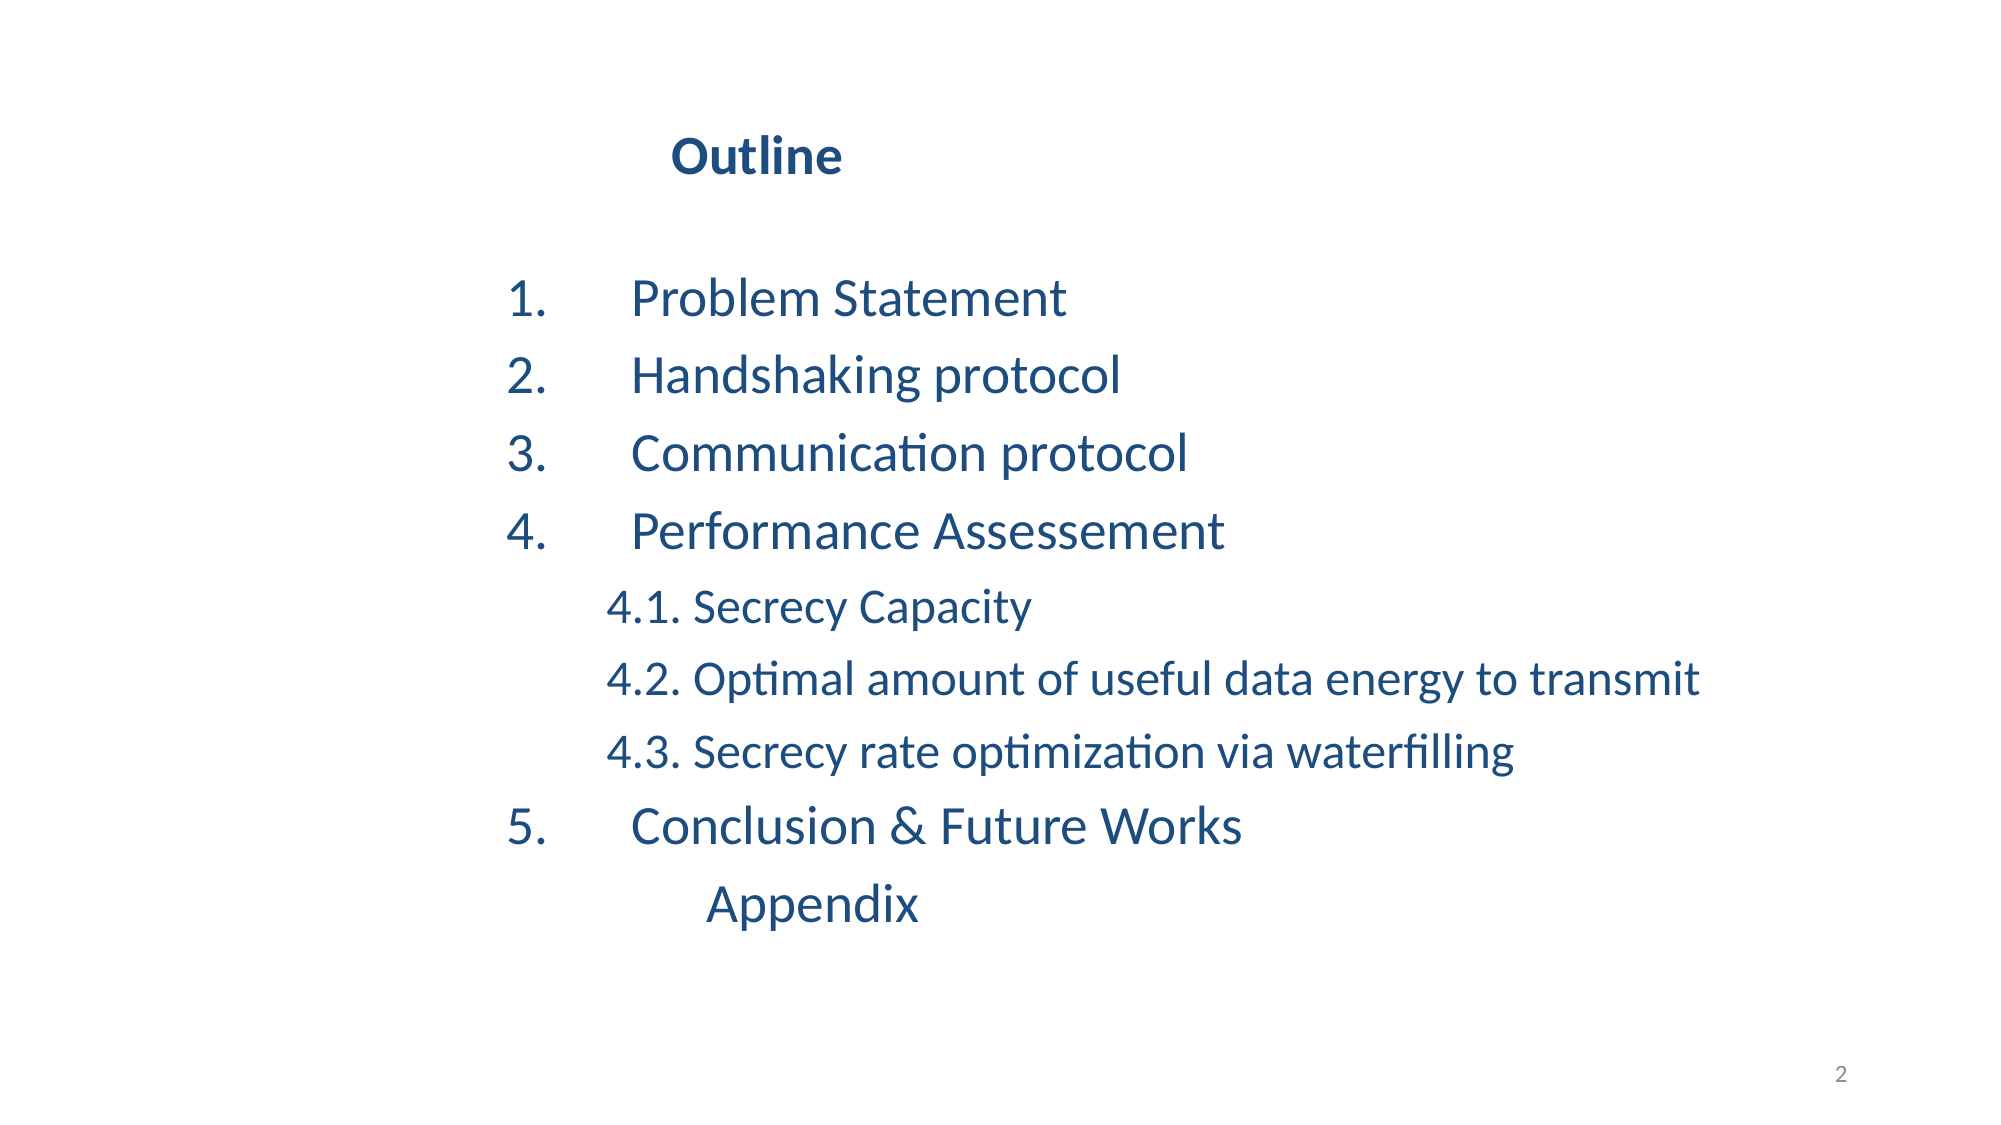

Outline
Problem Statement
Handshaking protocol
Communication protocol
Performance Assessement
4.1. Secrecy Capacity
4.2. Optimal amount of useful data energy to transmit
4.3. Secrecy rate optimization via waterfilling
Conclusion & Future Works
	    Appendix
2